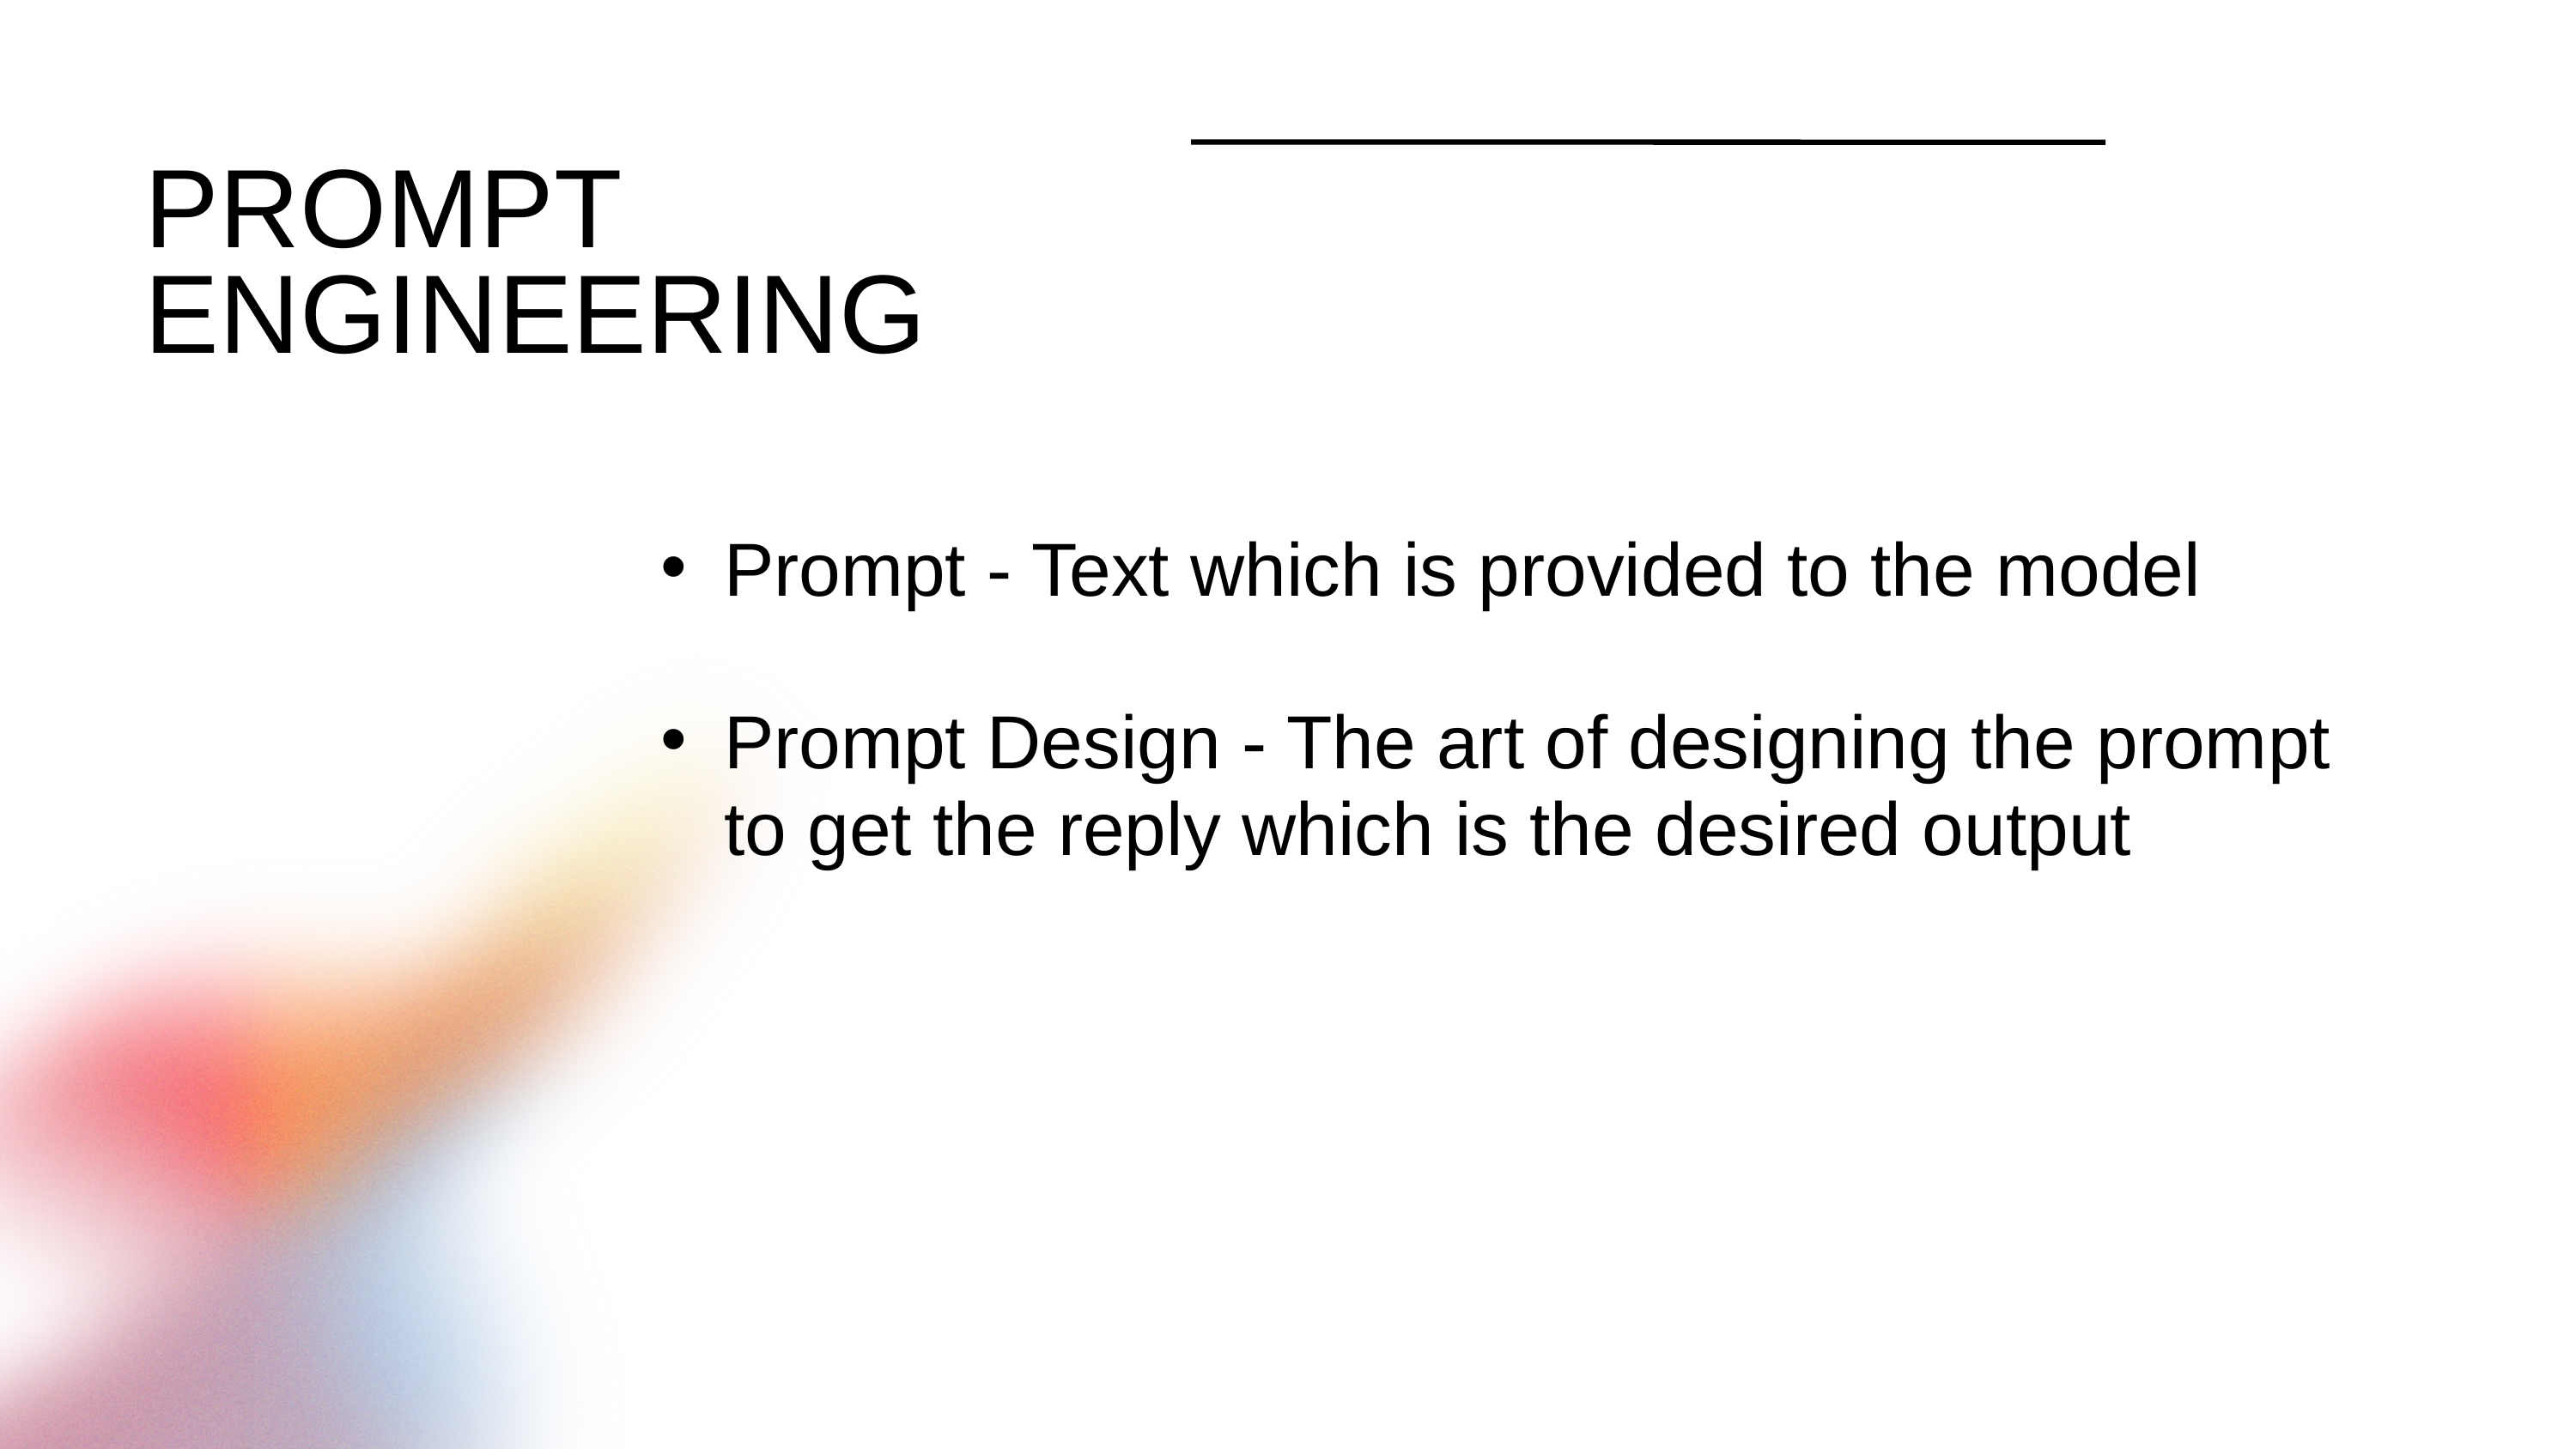

PROMPT ENGINEERING
Prompt - Text which is provided to the model

Prompt Design - The art of designing the prompt to get the reply which is the desired output